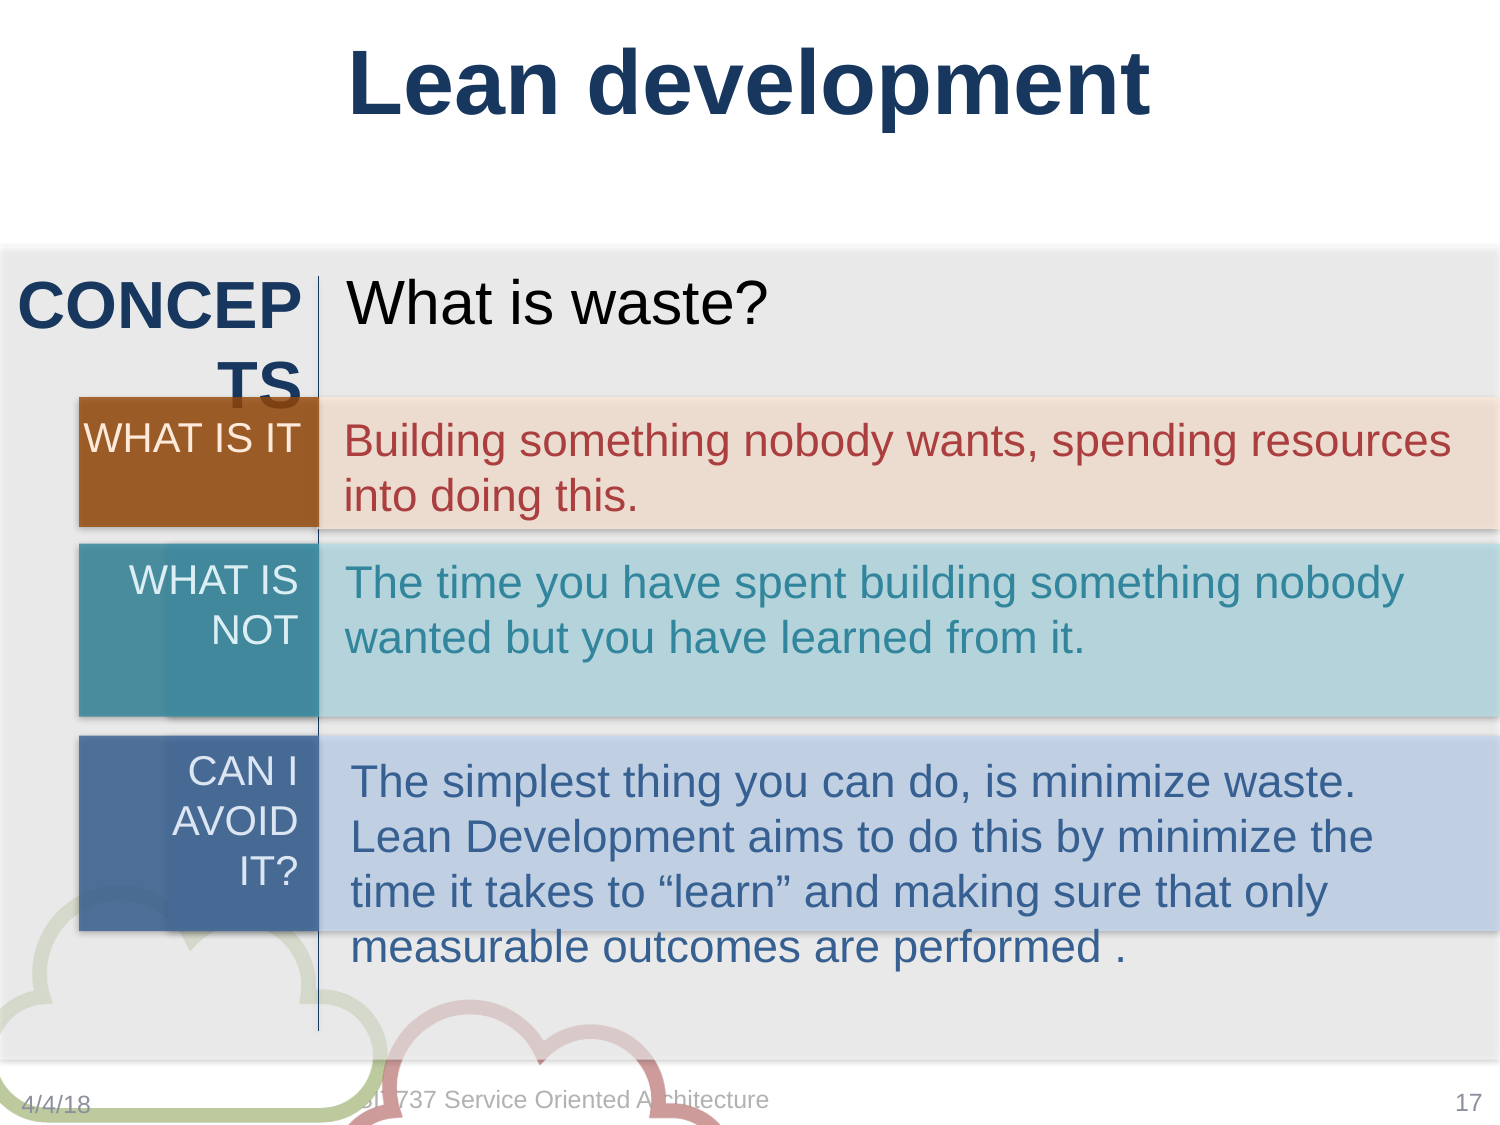

# Lean development

CONCEPTS
What is waste?

WHAT IS IT
Building something nobody wants, spending resources into doing this.

The time you have spent building something nobody wanted but you have learned from it.
WHAT IS NOT

The simplest thing you can do, is minimize waste. Lean Development aims to do this by minimize the time it takes to “learn” and making sure that only measurable outcomes are performed .
CAN I AVOID IT?
17
4/4/18
SIT737 Service Oriented Architecture